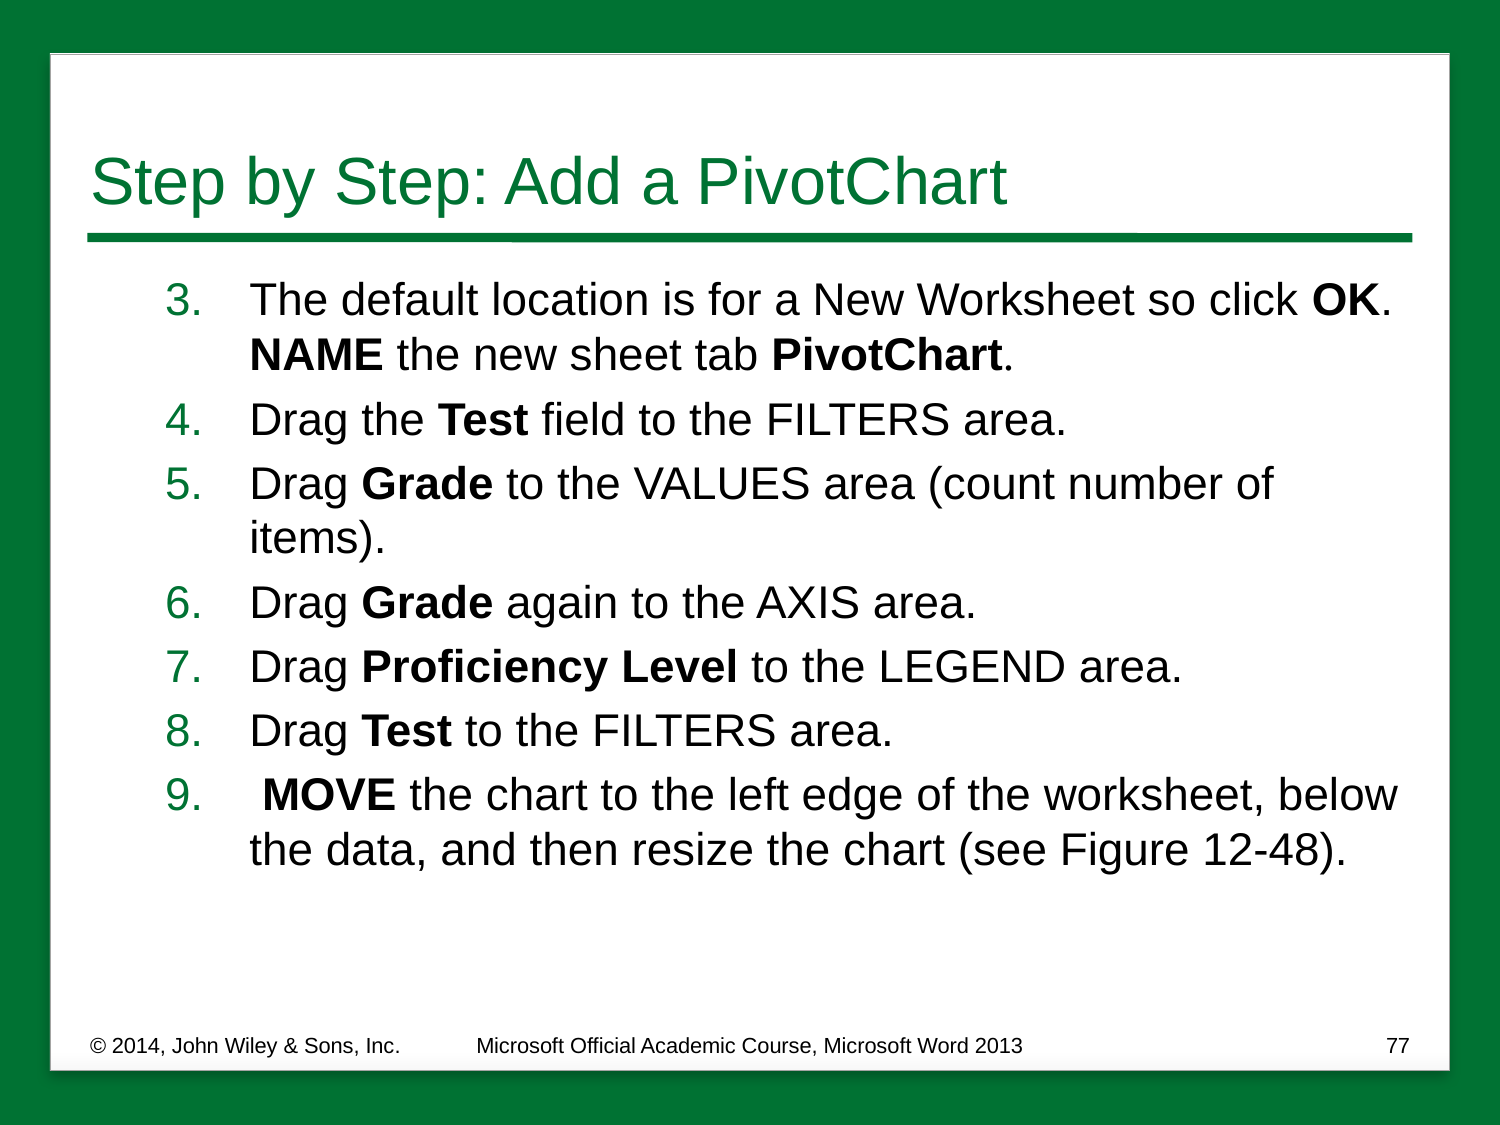

# Step by Step: Add a PivotChart
The default location is for a New Worksheet so click OK. NAME the new sheet tab PivotChart.
Drag the Test field to the FILTERS area.
Drag Grade to the VALUES area (count number of items).
Drag Grade again to the AXIS area.
Drag Proficiency Level to the LEGEND area.
Drag Test to the FILTERS area.
 MOVE the chart to the left edge of the worksheet, below the data, and then resize the chart (see Figure 12-48).
© 2014, John Wiley & Sons, Inc.
Microsoft Official Academic Course, Microsoft Word 2013
77